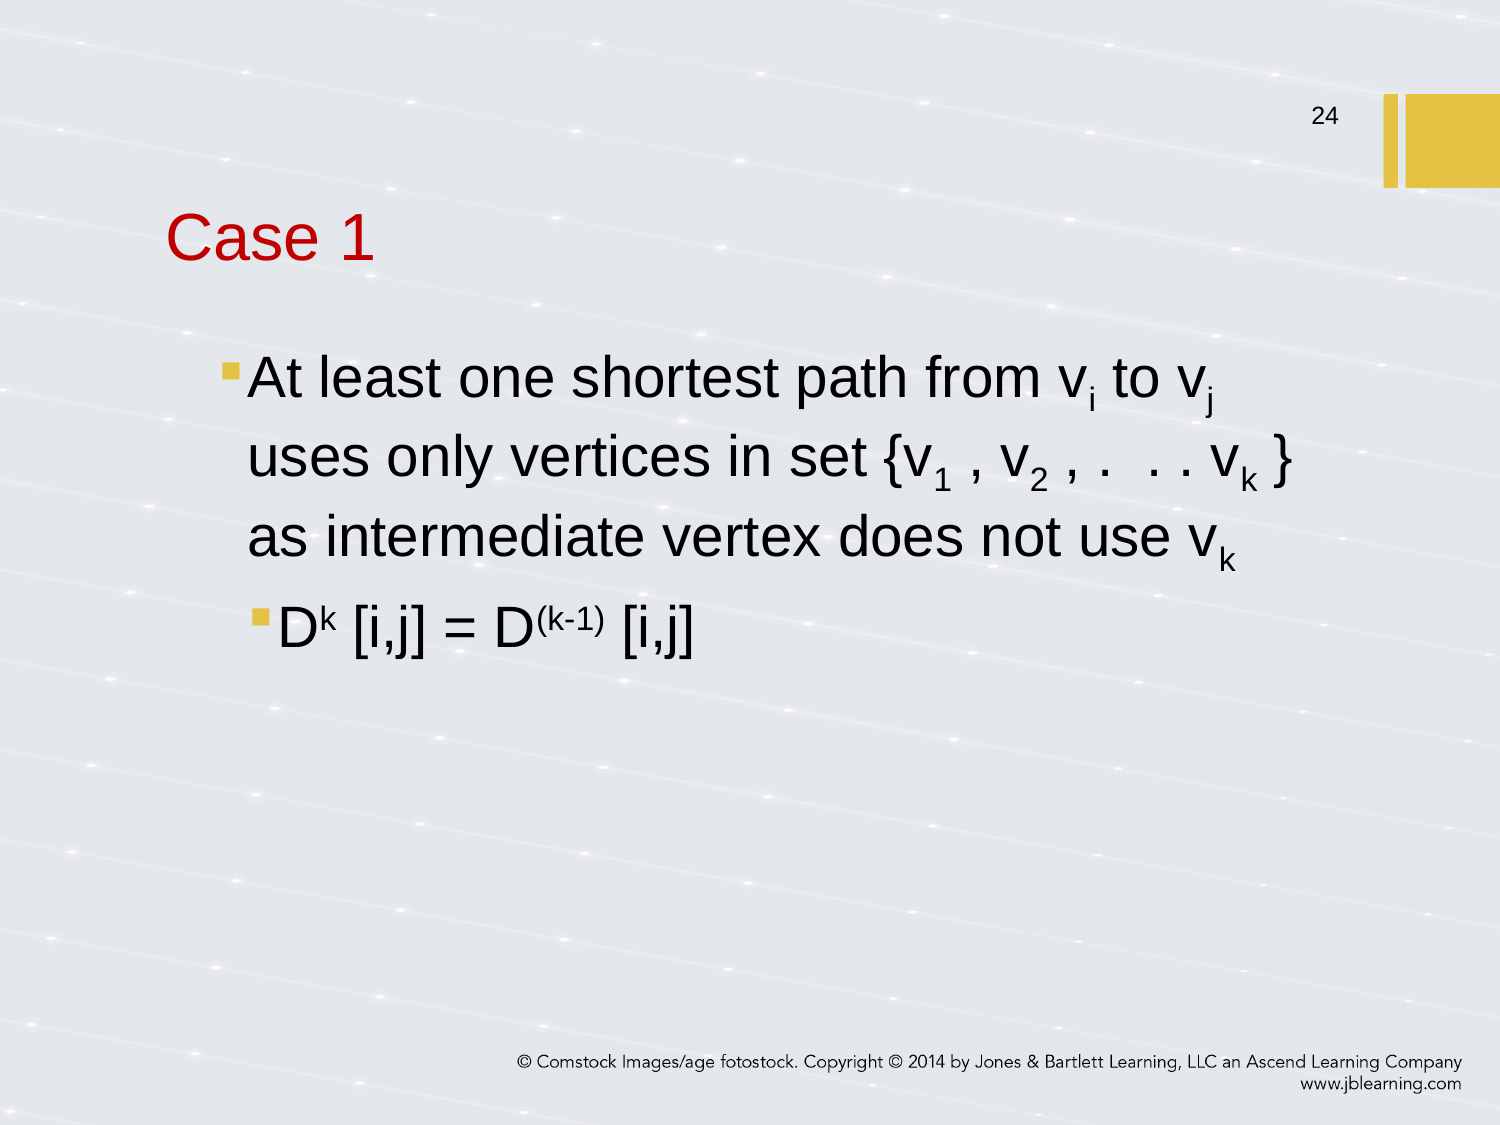

24
# Case 1
At least one shortest path from vi to vj uses only vertices in set {v1 , v2 , .  . . vk } as intermediate vertex does not use vk
Dk [i,j] = D(k-1) [i,j]